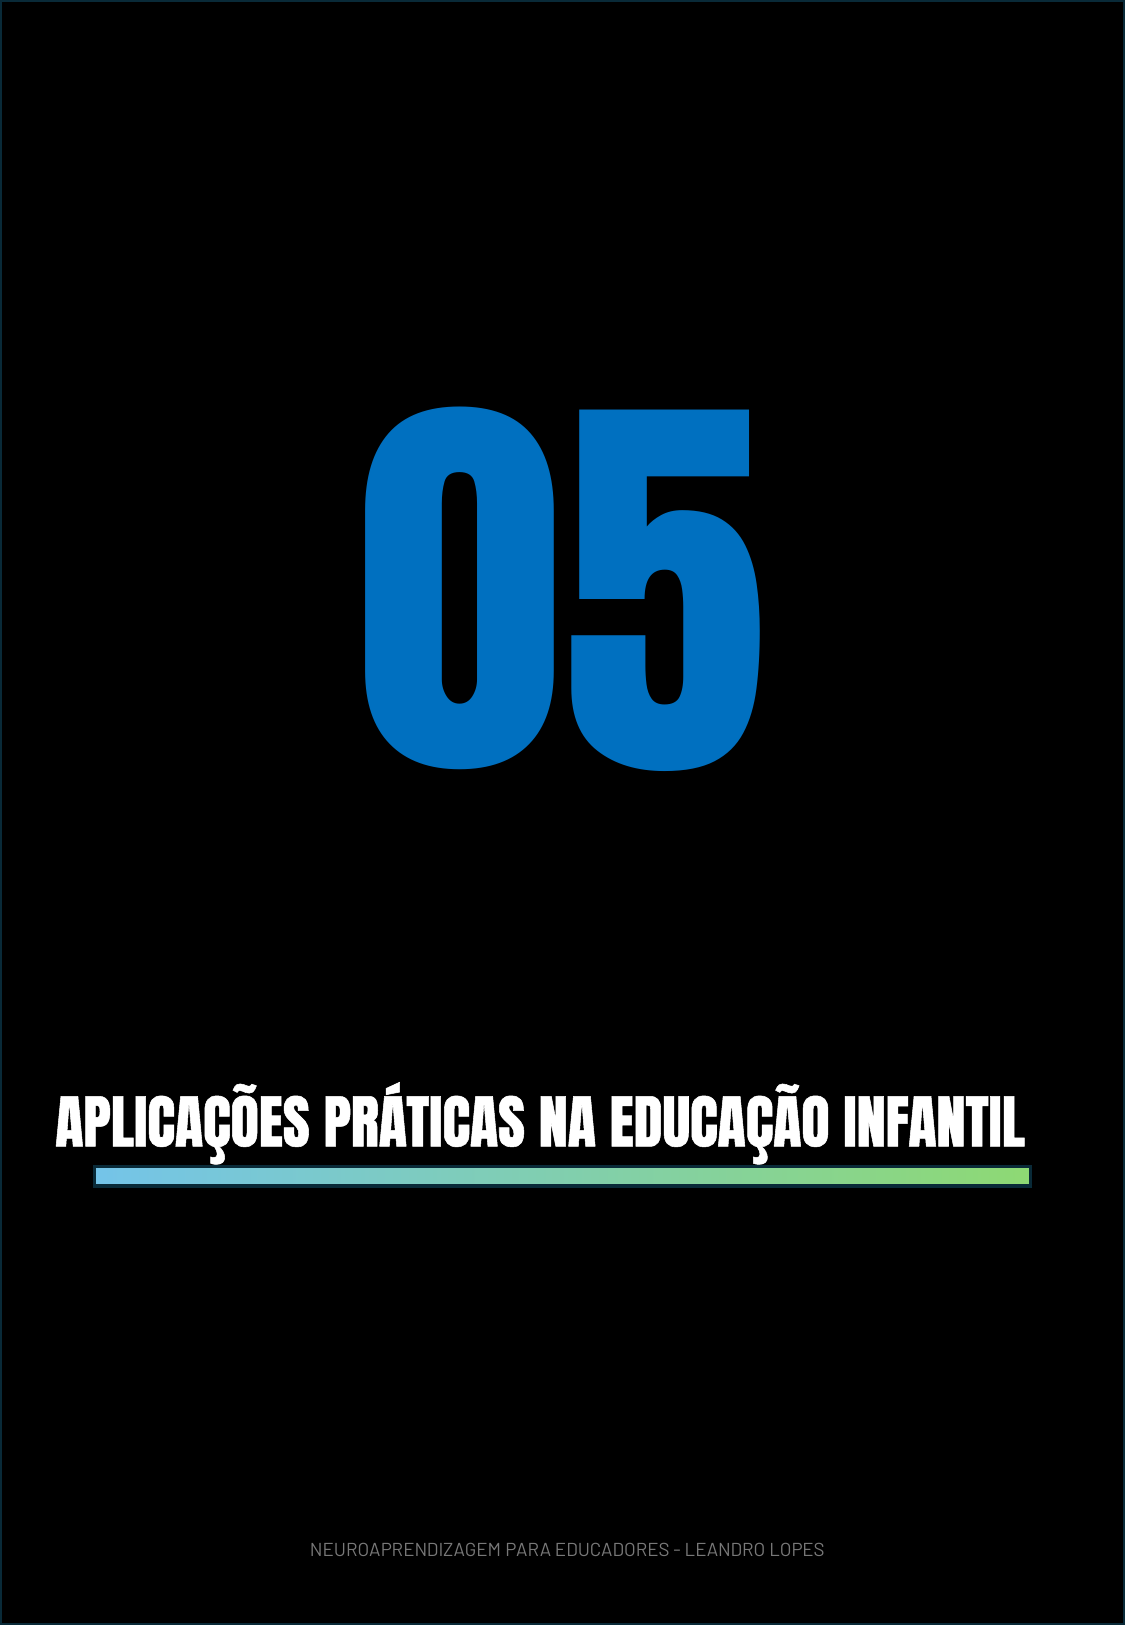

05
APLICAÇÕES PRÁTICAS NA EDUCAÇÃO INFANTIL

NEUROAPRENDIZAGEM PARA EDUCADORES - LEANDRO LOPES